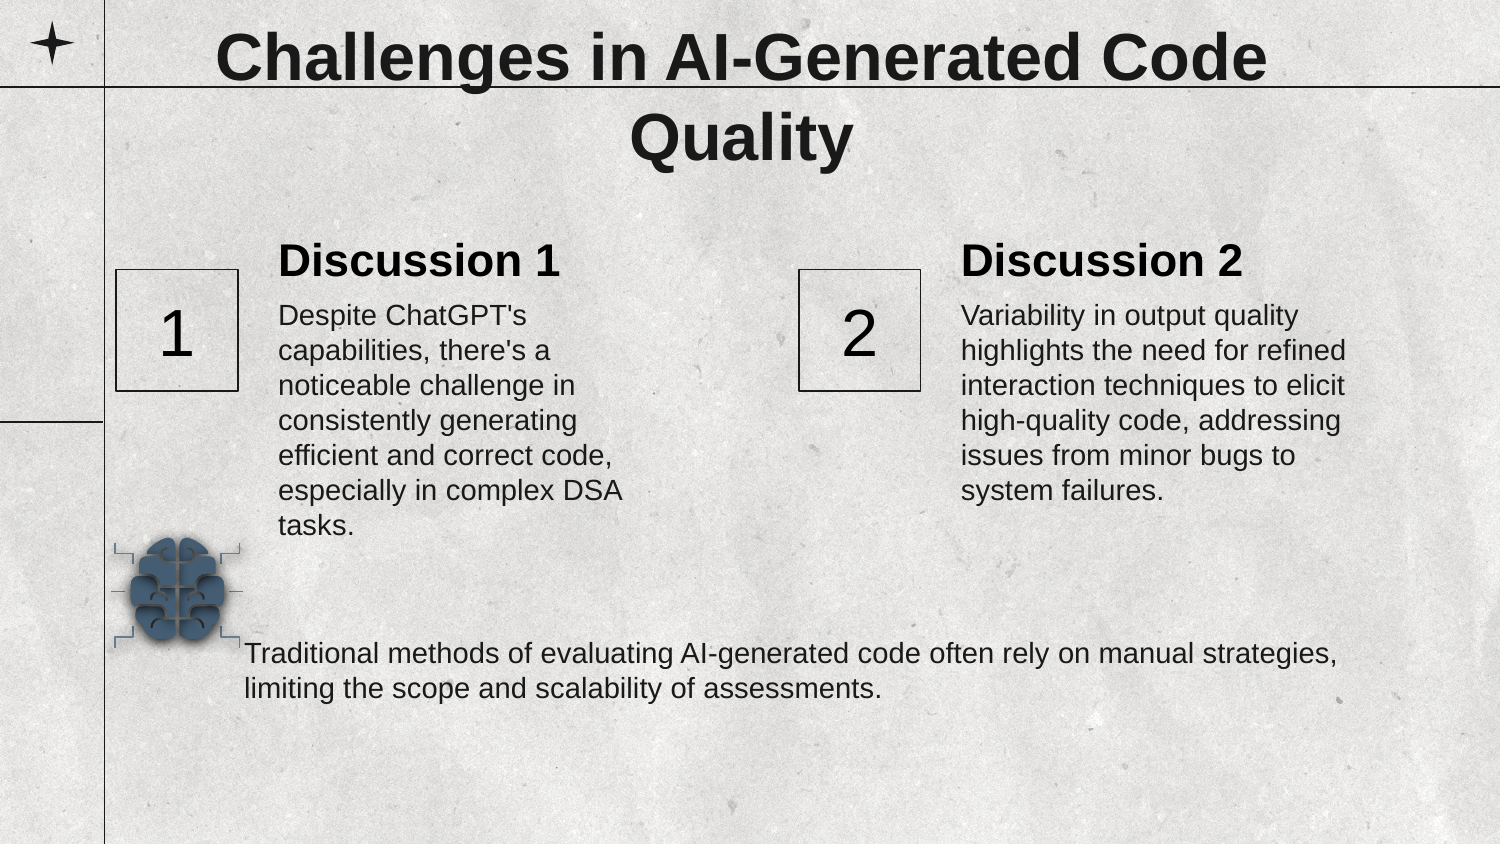

# Challenges in AI-Generated Code Quality
Discussion 1
Discussion 2
1
2
Despite ChatGPT's capabilities, there's a noticeable challenge in consistently generating efficient and correct code, especially in complex DSA tasks.
Variability in output quality highlights the need for refined interaction techniques to elicit high-quality code, addressing issues from minor bugs to system failures.

Traditional methods of evaluating AI-generated code often rely on manual strategies, limiting the scope and scalability of assessments.